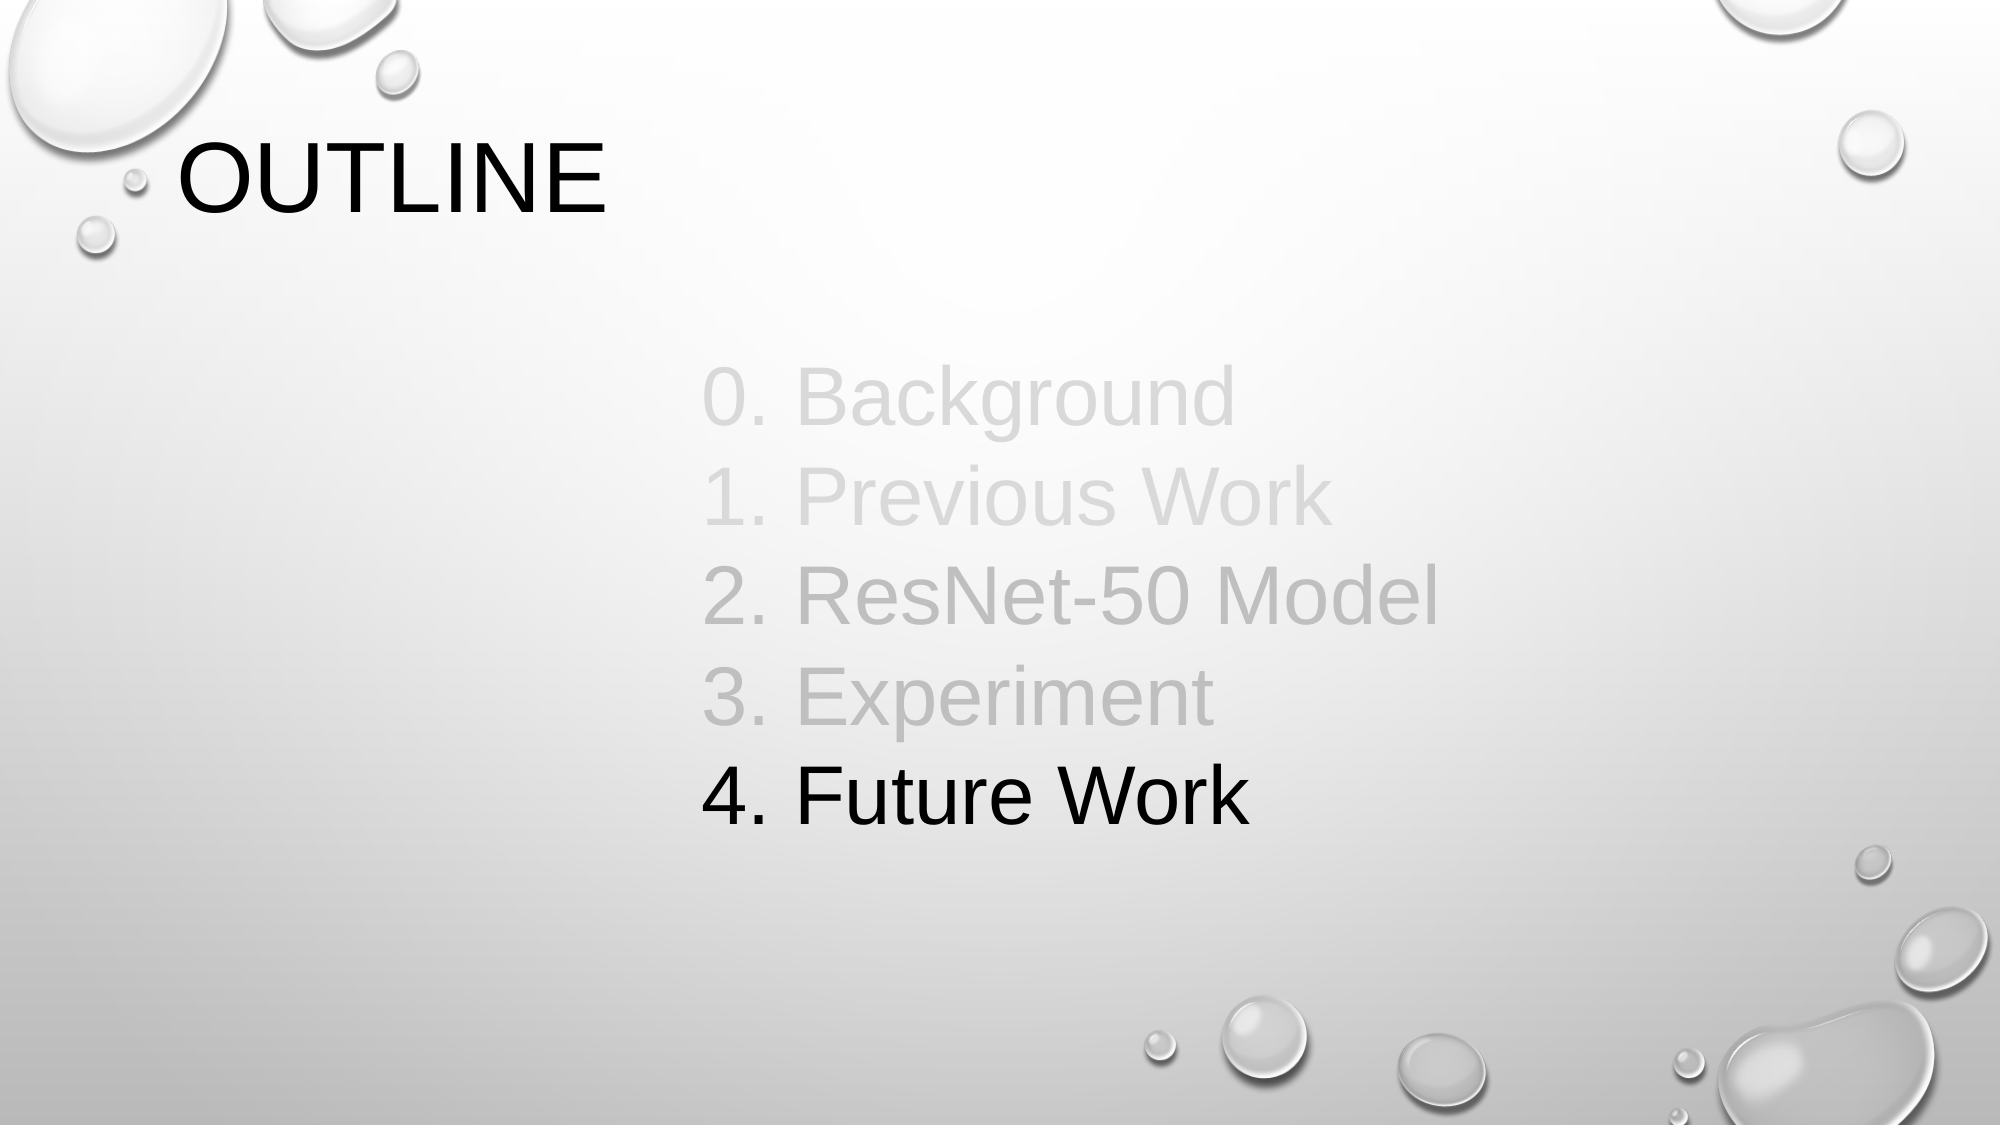

# Outline
0. Background
 Previous Work
2. ResNet-50 Model
3. Experiment
4. Future Work